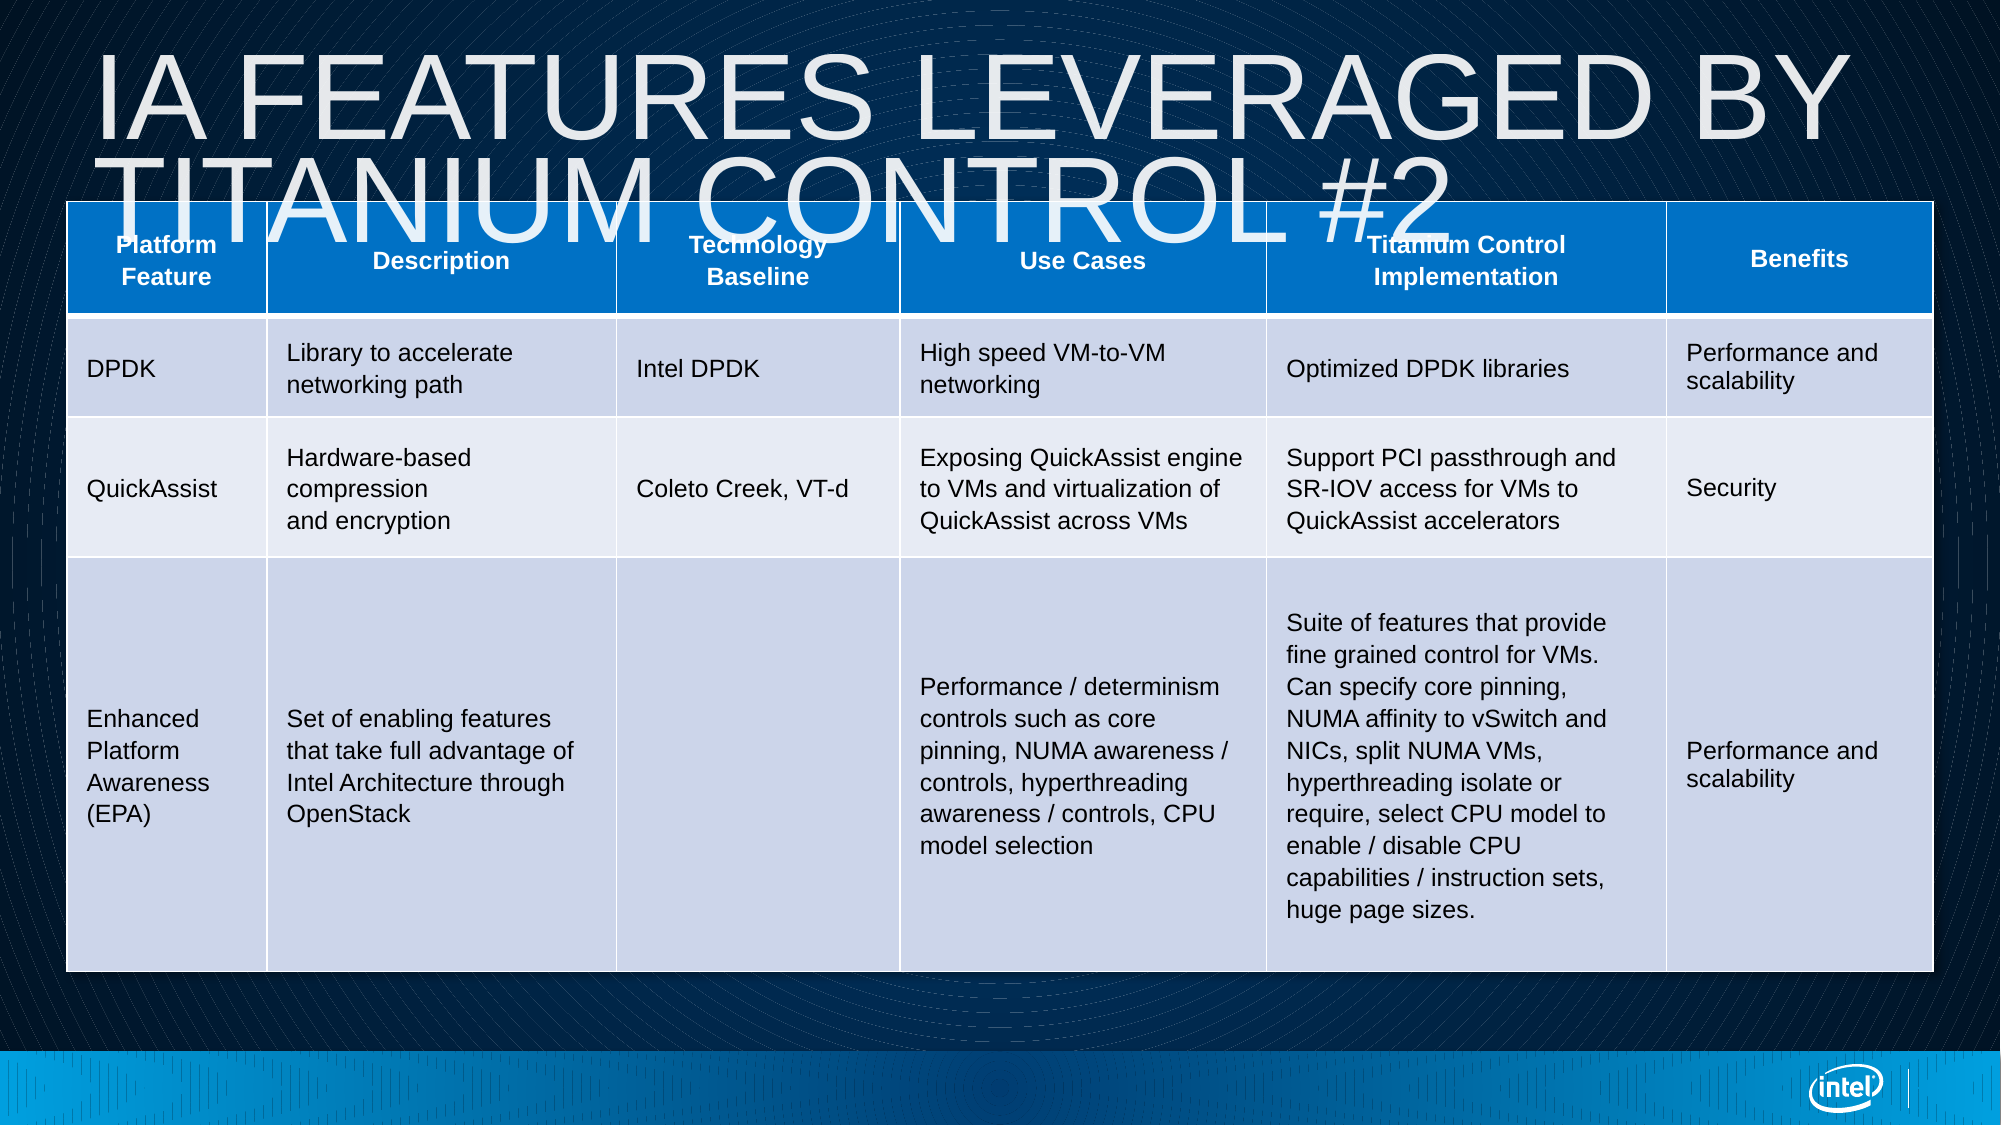

# IA FEATURES LEVERAGED BY TITANIUM CONTROL #2
| Platform Feature | Description | Technology Baseline | Use Cases | Titanium Control Implementation | Benefits |
| --- | --- | --- | --- | --- | --- |
| DPDK | Library to accelerate networking path | Intel DPDK | High speed VM-to-VM networking | Optimized DPDK libraries | Performance and scalability |
| QuickAssist | Hardware-based compression and encryption | Coleto Creek, VT-d | Exposing QuickAssist engine to VMs and virtualization of QuickAssist across VMs | Support PCI passthrough and SR-IOV access for VMs to QuickAssist accelerators | Security |
| Enhanced Platform Awareness (EPA) | Set of enabling features that take full advantage of Intel Architecture through OpenStack |  | Performance / determinism controls such as core pinning, NUMA awareness / controls, hyperthreading awareness / controls, CPU model selection | Suite of features that provide fine grained control for VMs. Can specify core pinning, NUMA affinity to vSwitch and NICs, split NUMA VMs, hyperthreading isolate or require, select CPU model to enable / disable CPU capabilities / instruction sets, huge page sizes. | Performance and scalability |